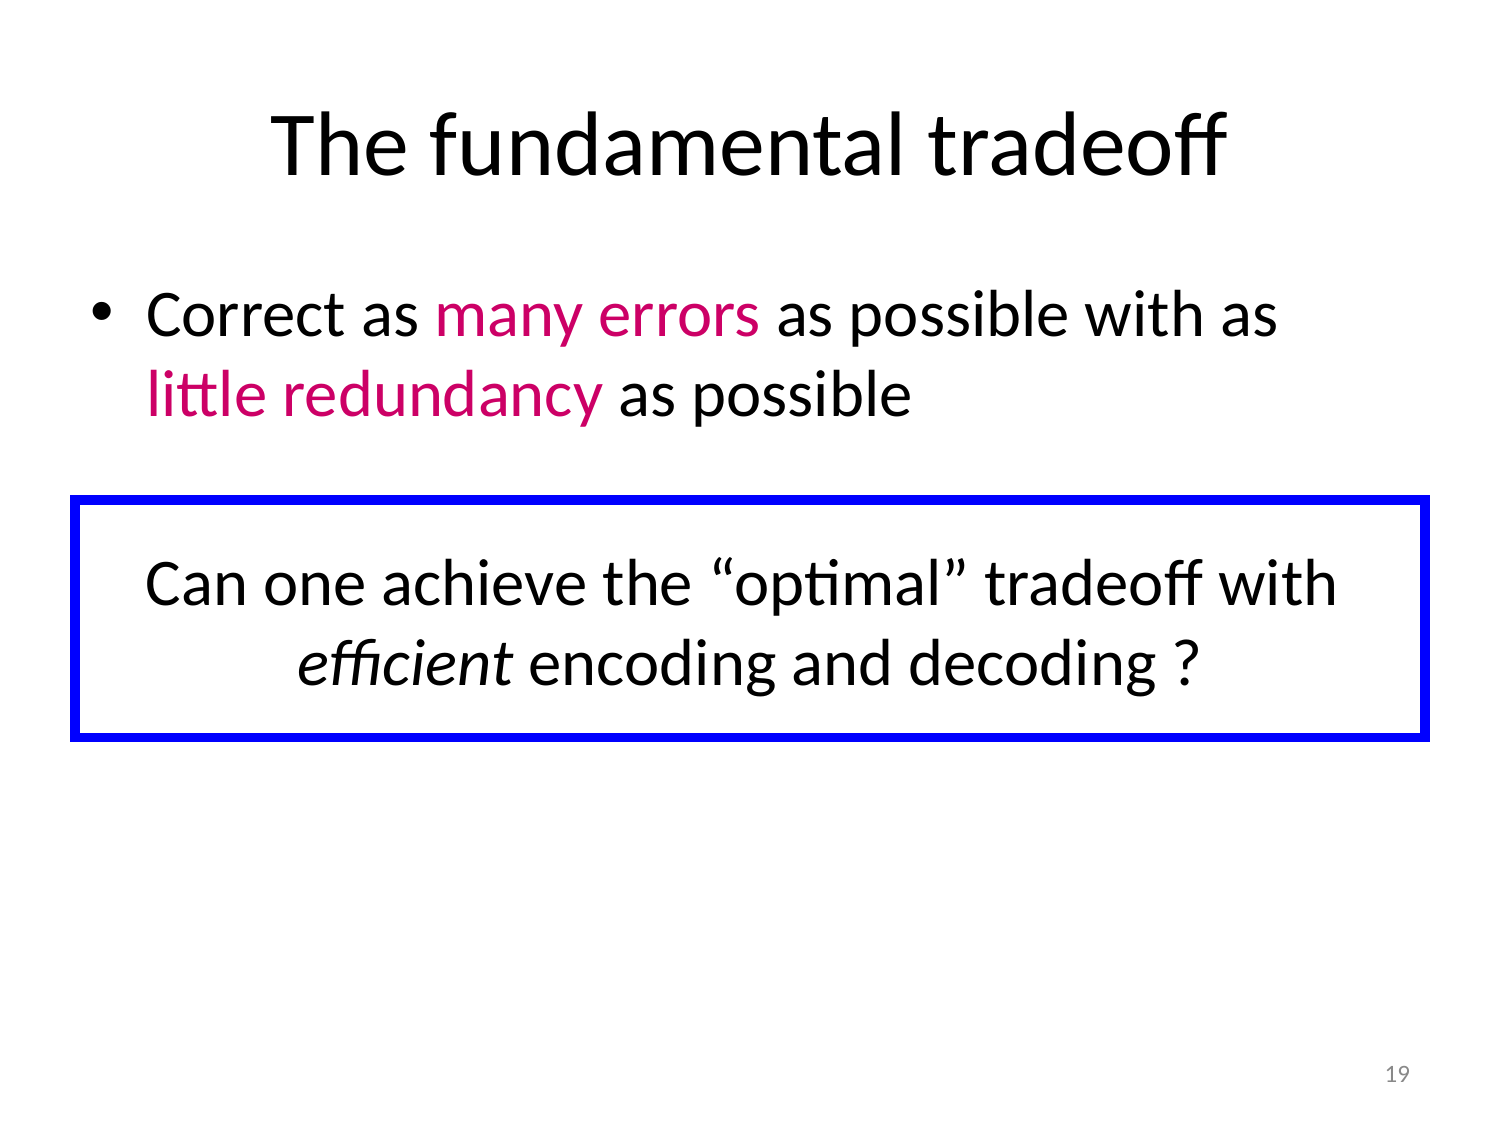

# The fundamental tradeoff
Correct as many errors as possible with as little redundancy as possible

Can one achieve the “optimal” tradeoff with
efficient encoding and decoding ?
19